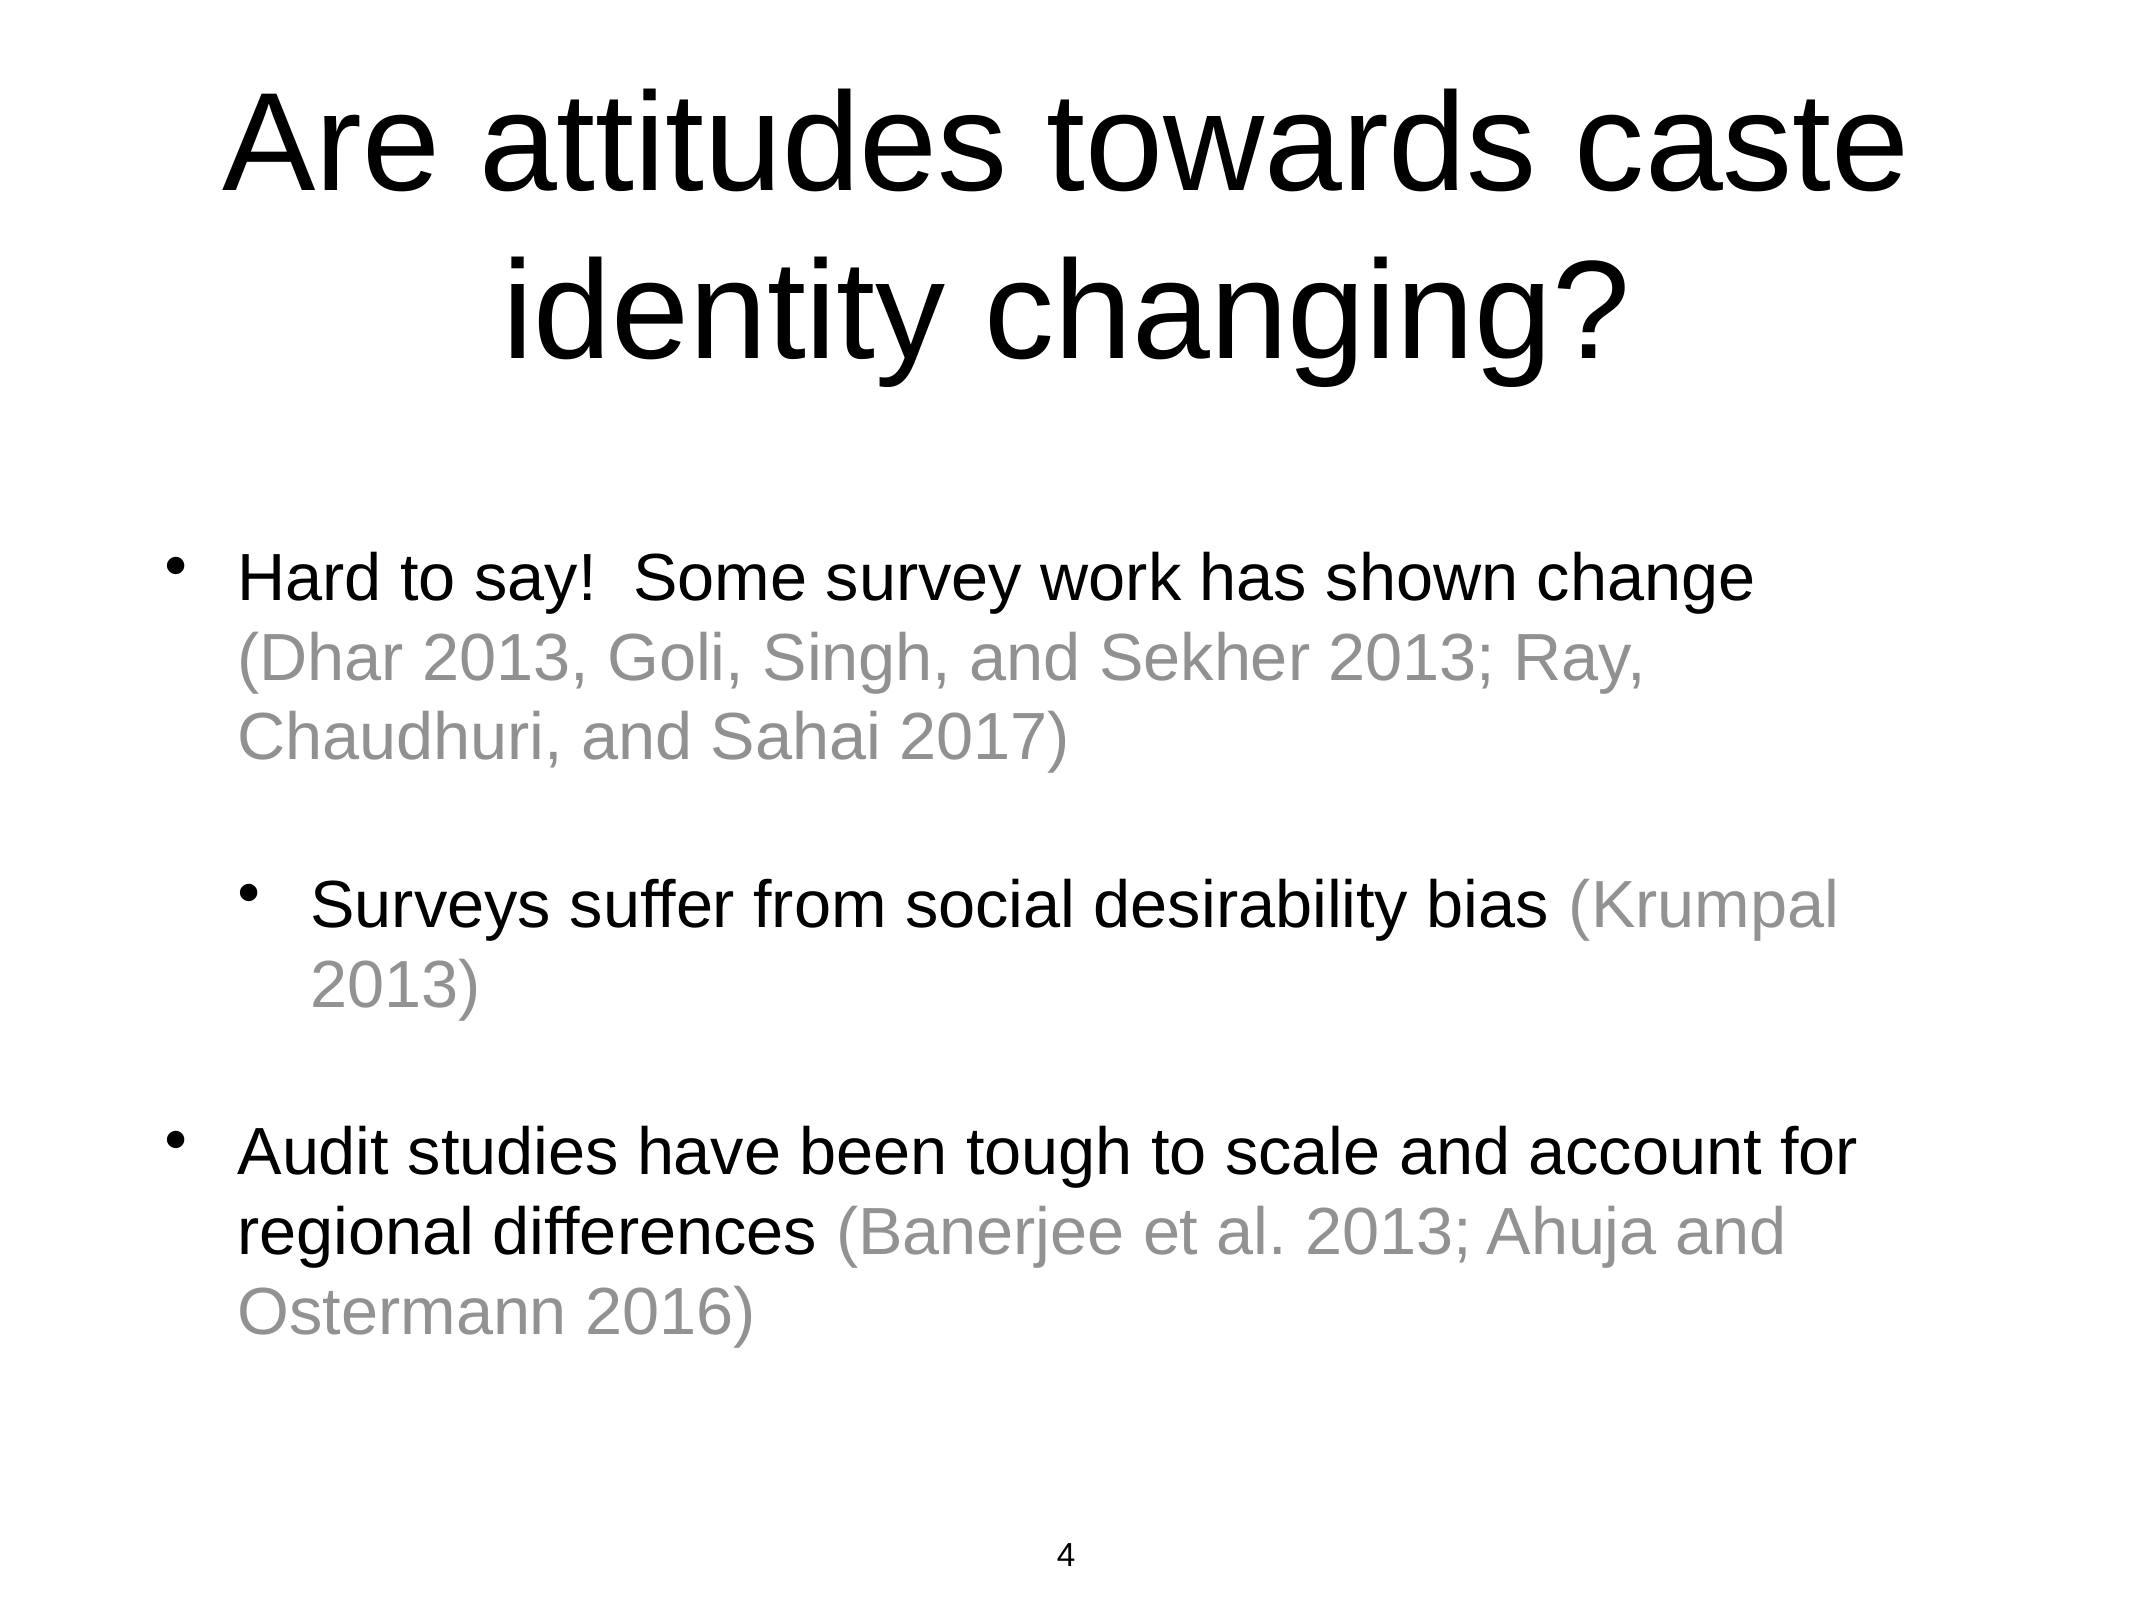

# Are attitudes towards caste identity changing?
Hard to say!  Some survey work has shown change
(Dhar 2013, Goli, Singh, and Sekher 2013; Ray, Chaudhuri, and Sahai 2017)
Surveys suffer from social desirability bias (Krumpal 2013)
Audit studies have been tough to scale and account for regional differences (Banerjee et al. 2013; Ahuja and Ostermann 2016)
4